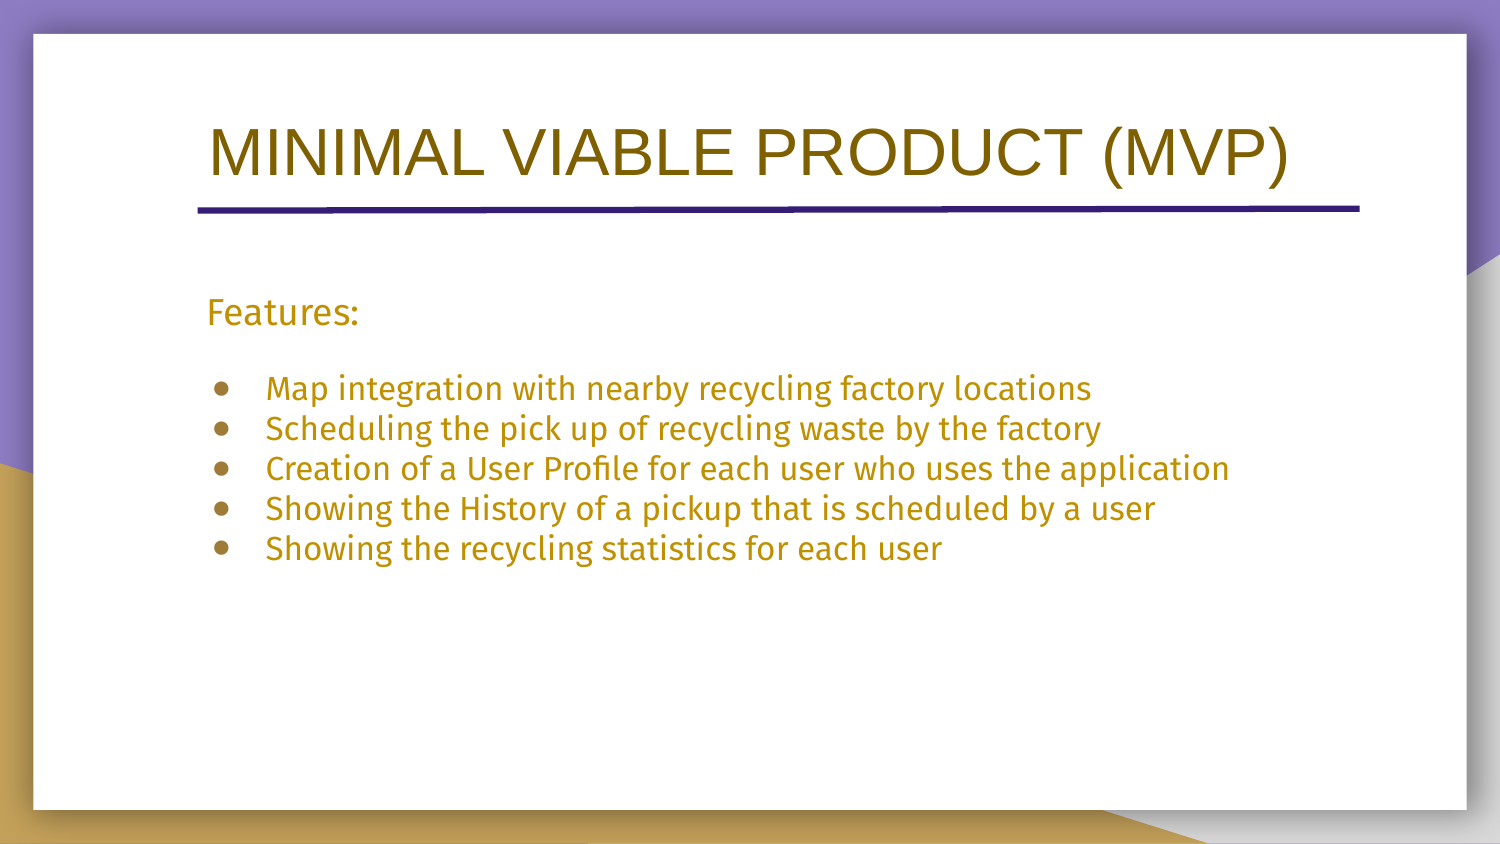

MINIMAL VIABLE PRODUCT (MVP)
Features:
Map integration with nearby recycling factory locations
Scheduling the pick up of recycling waste by the factory
Creation of a User Profile for each user who uses the application
Showing the History of a pickup that is scheduled by a user
Showing the recycling statistics for each user